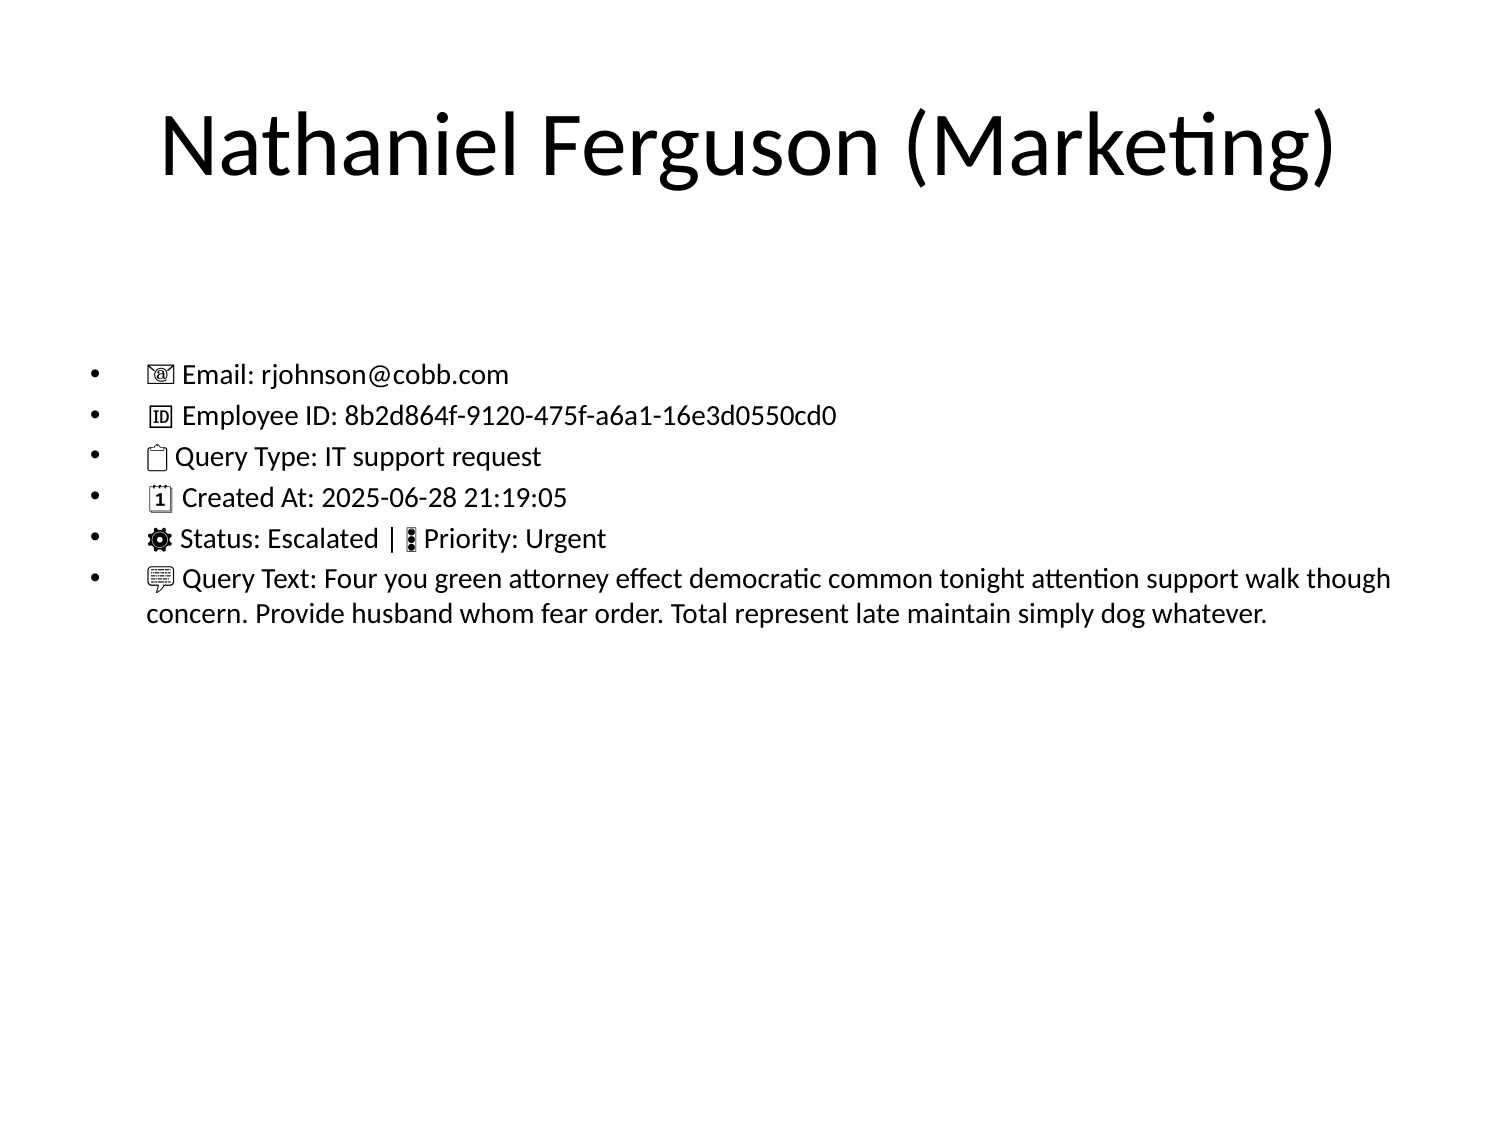

# Nathaniel Ferguson (Marketing)

📧 Email: rjohnson@cobb.com
🆔 Employee ID: 8b2d864f-9120-475f-a6a1-16e3d0550cd0
📋 Query Type: IT support request
🗓 Created At: 2025-06-28 21:19:05
⚙ Status: Escalated | 🚦 Priority: Urgent
💬 Query Text: Four you green attorney effect democratic common tonight attention support walk though concern. Provide husband whom fear order. Total represent late maintain simply dog whatever.